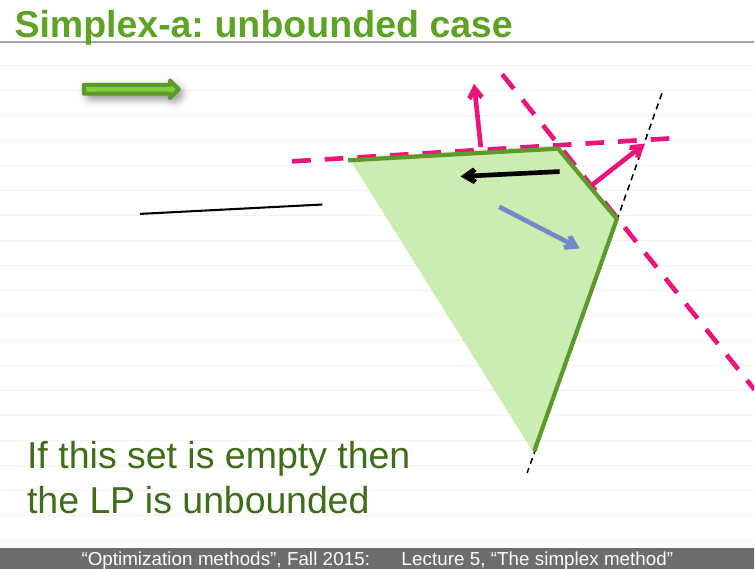

# Simplex-a: unbounded case

If this set is empty then the LP is unbounded